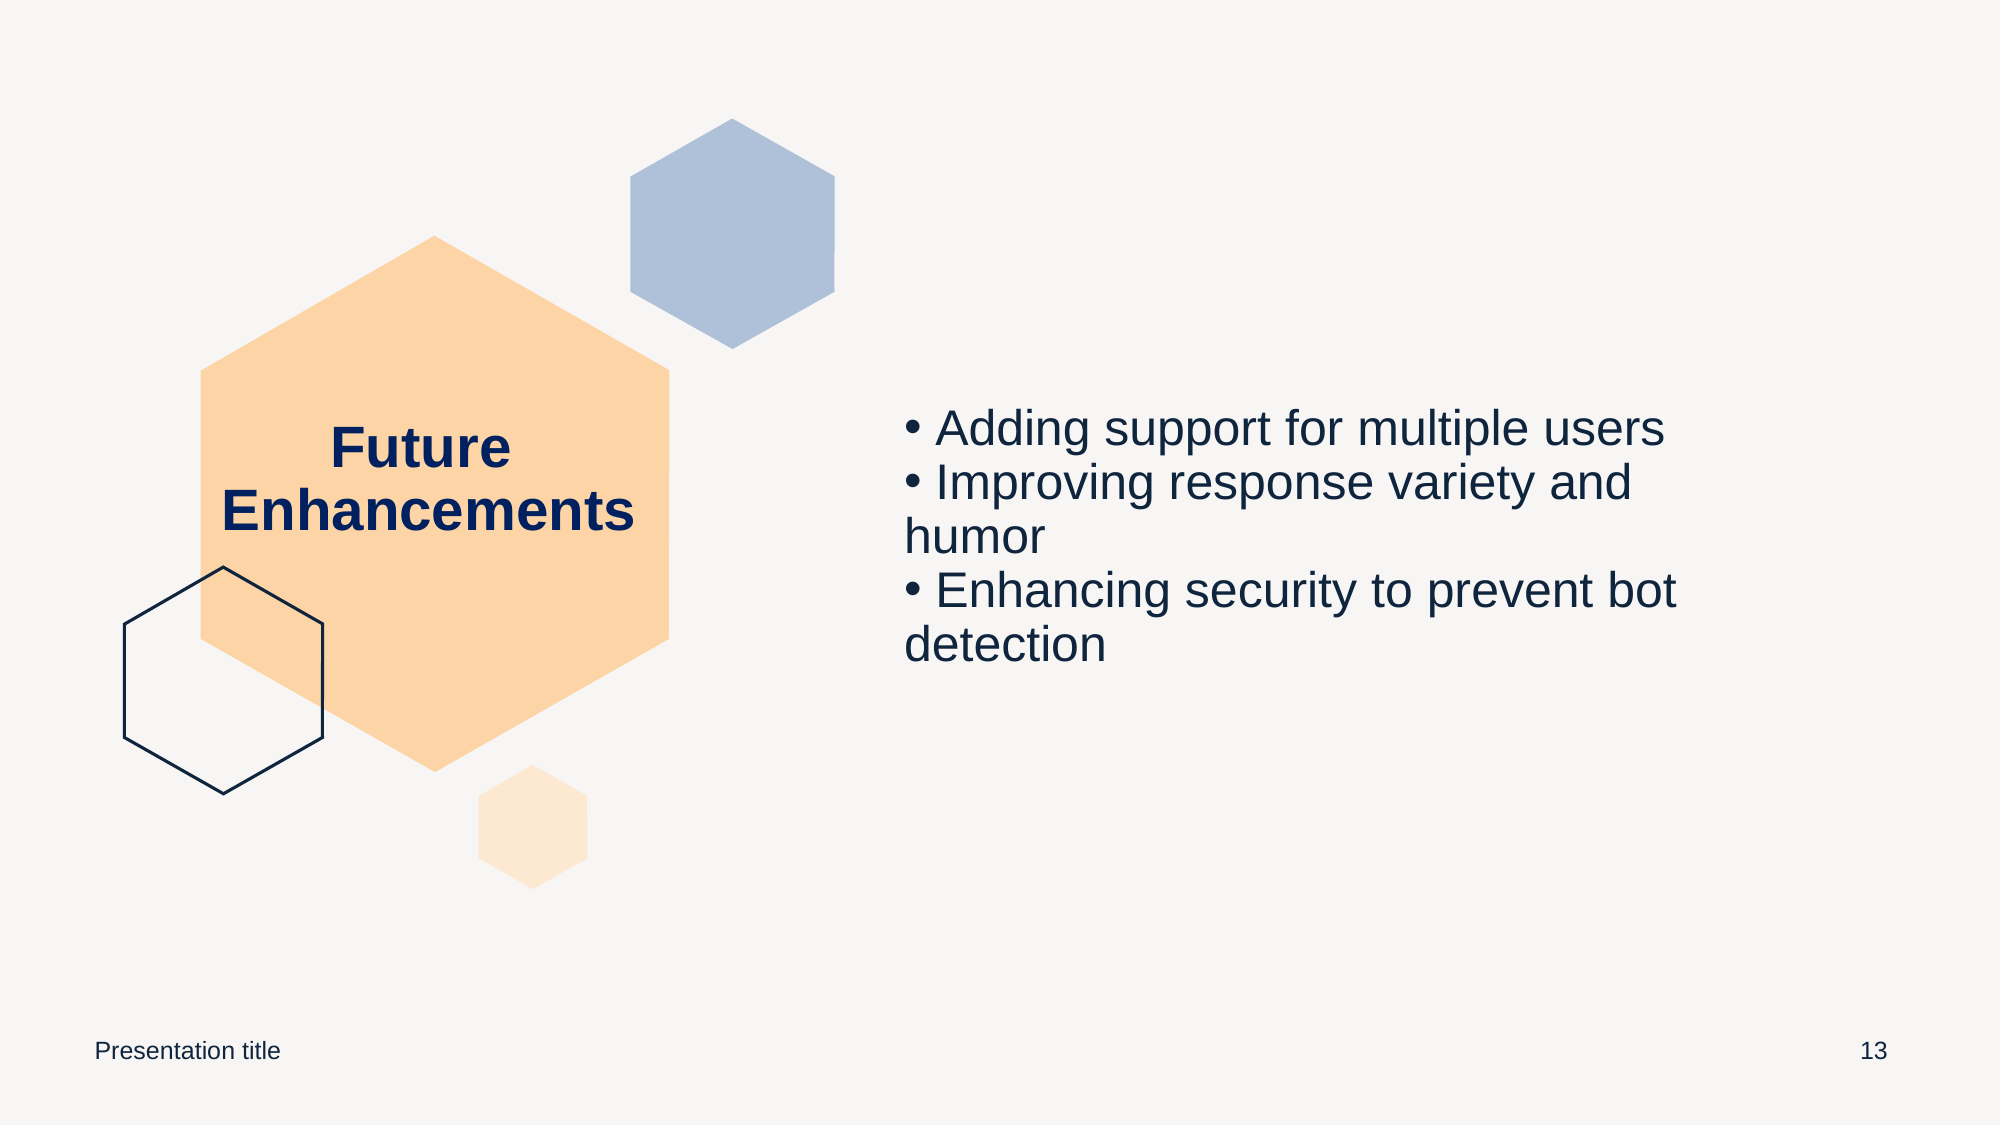

# Future Enhancements
 Adding support for multiple users
 Improving response variety and      humor
 Enhancing security to prevent bot detection

Presentation title
13